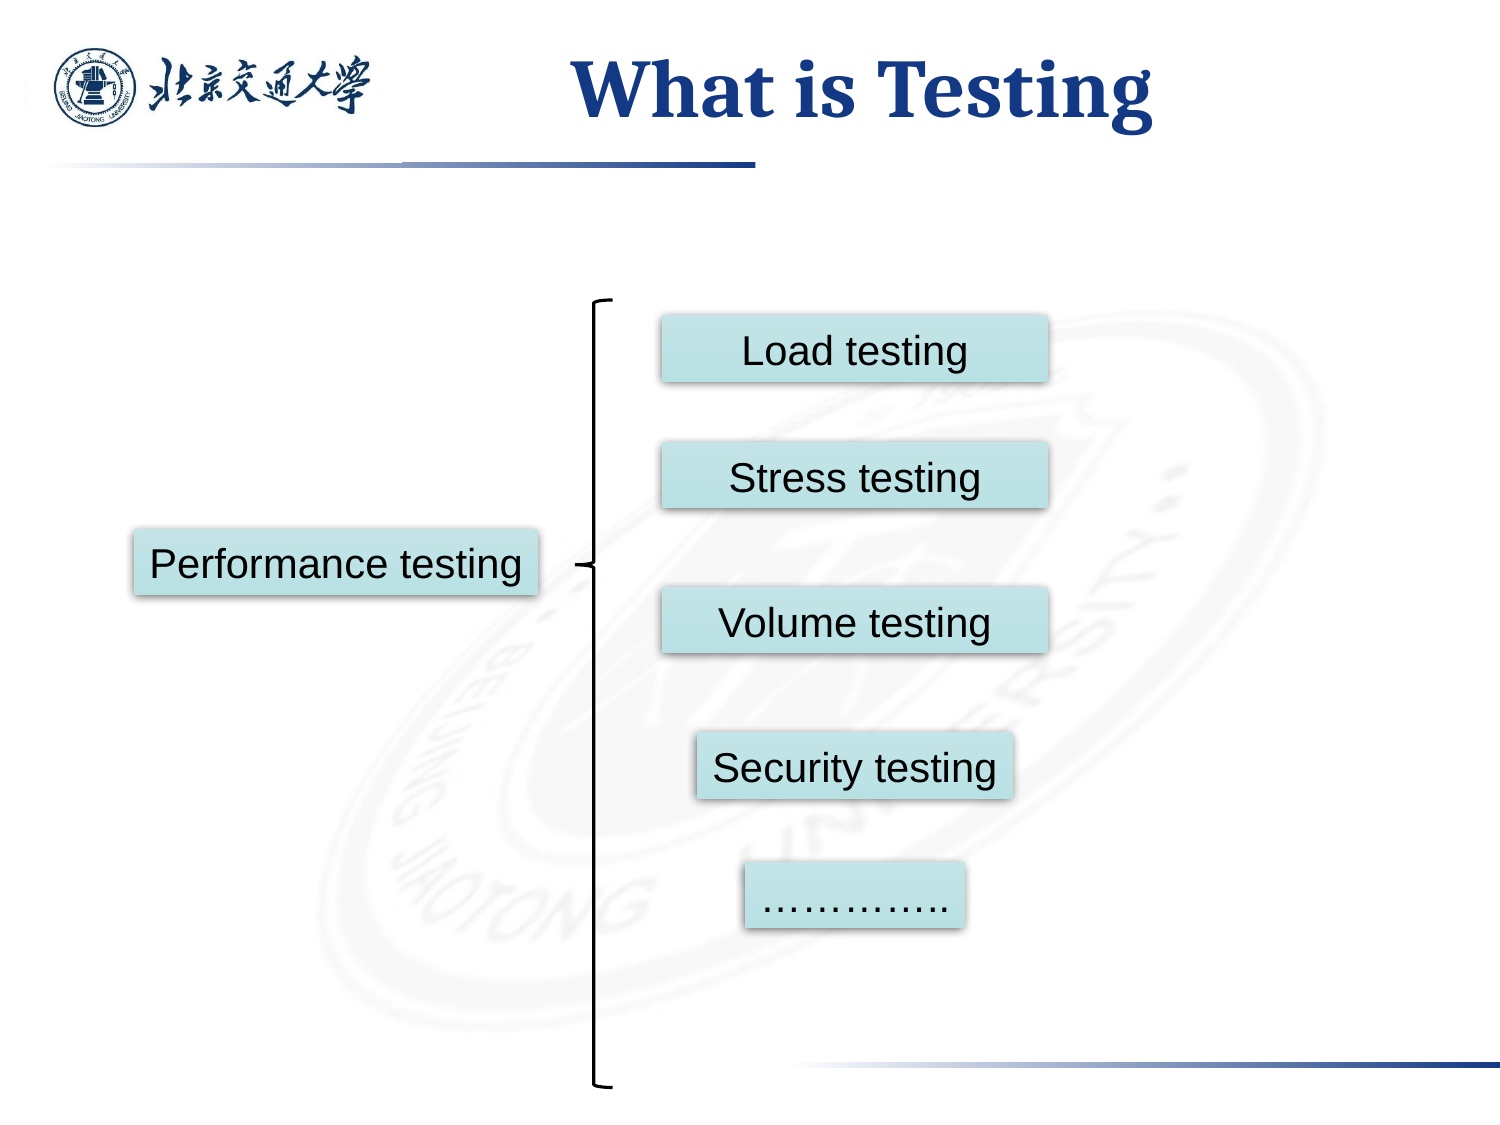

What is Testing

Load testing
Stress testing
Performance testing
Volume testing
Security testing
…………..